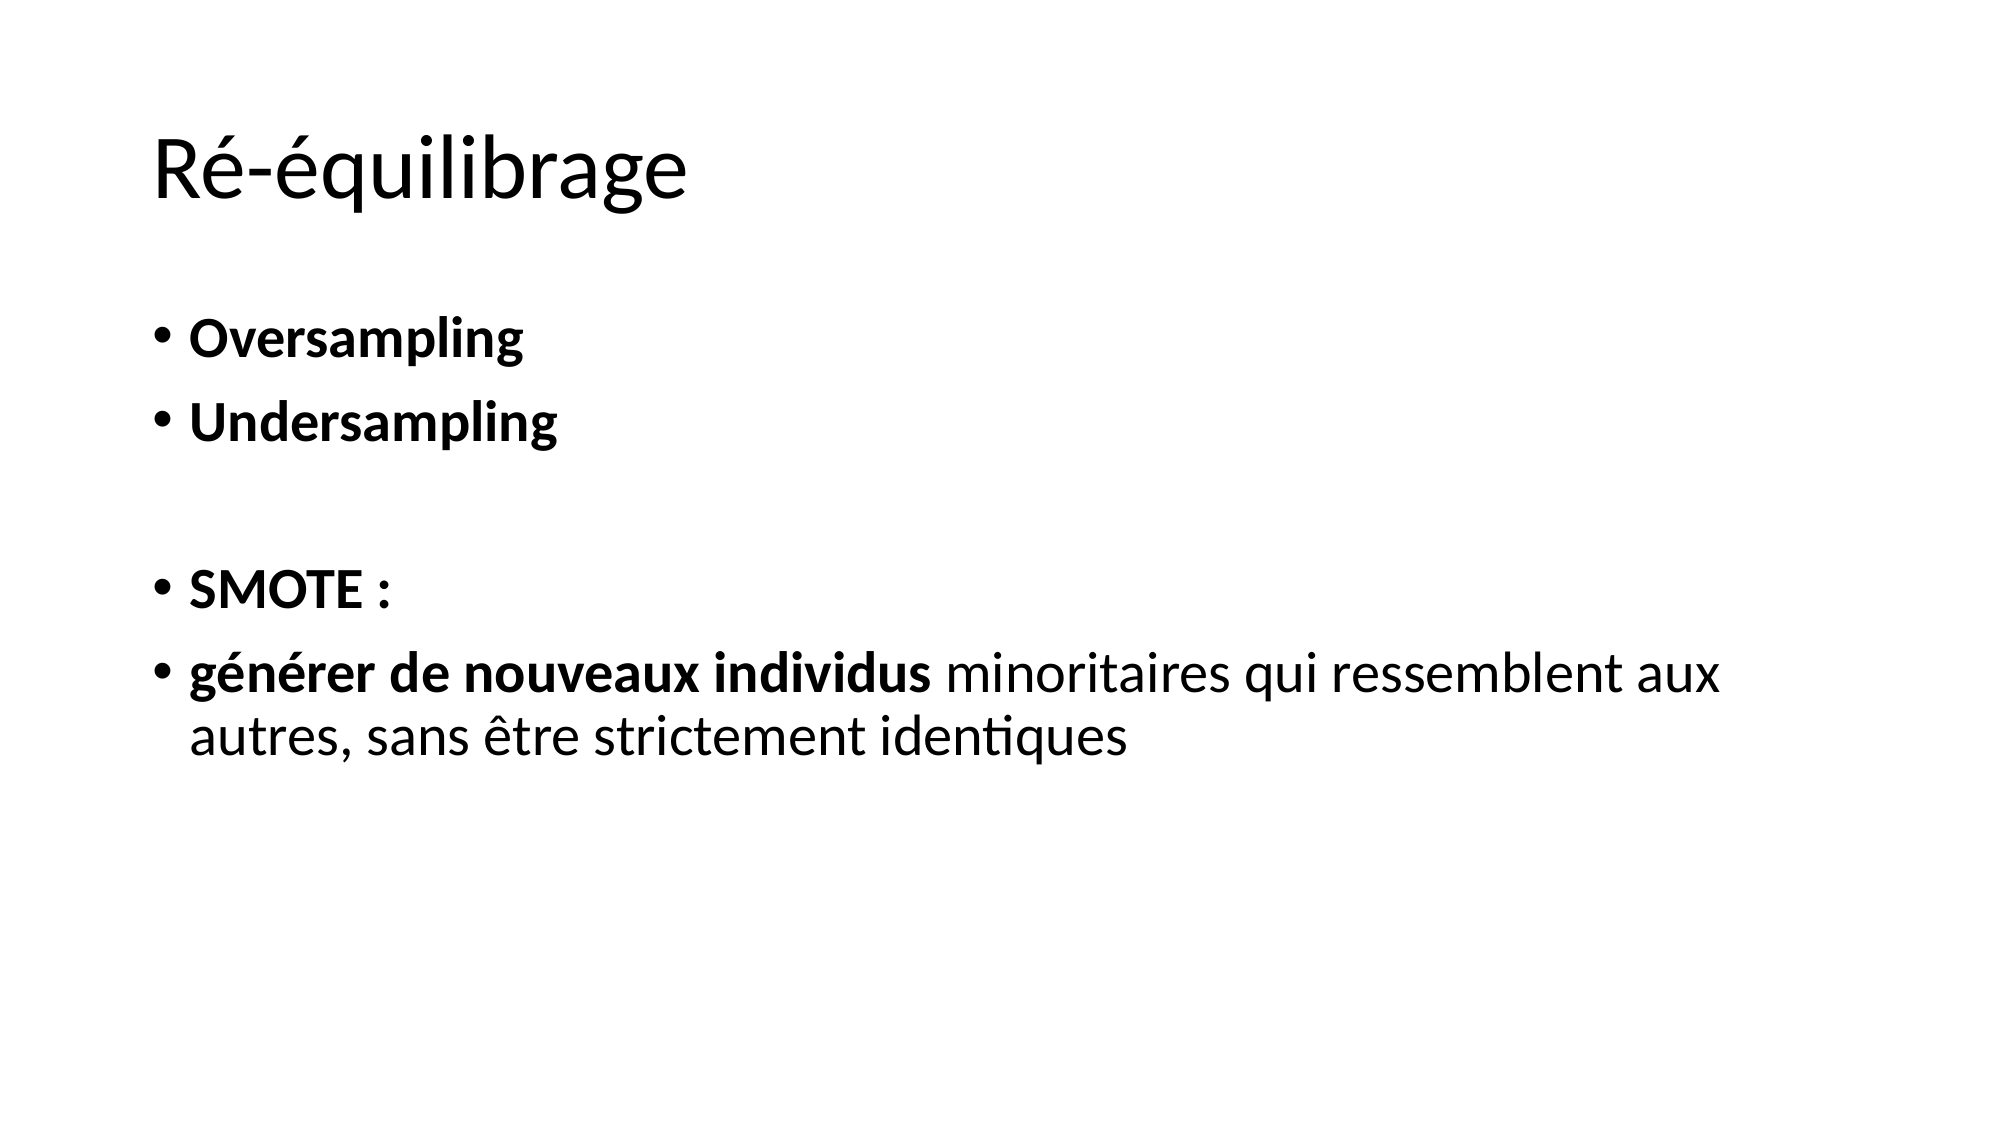

# Ré-équilibrage
Oversampling
Undersampling

SMOTE :
générer de nouveaux individus minoritaires qui ressemblent aux autres, sans être strictement identiques